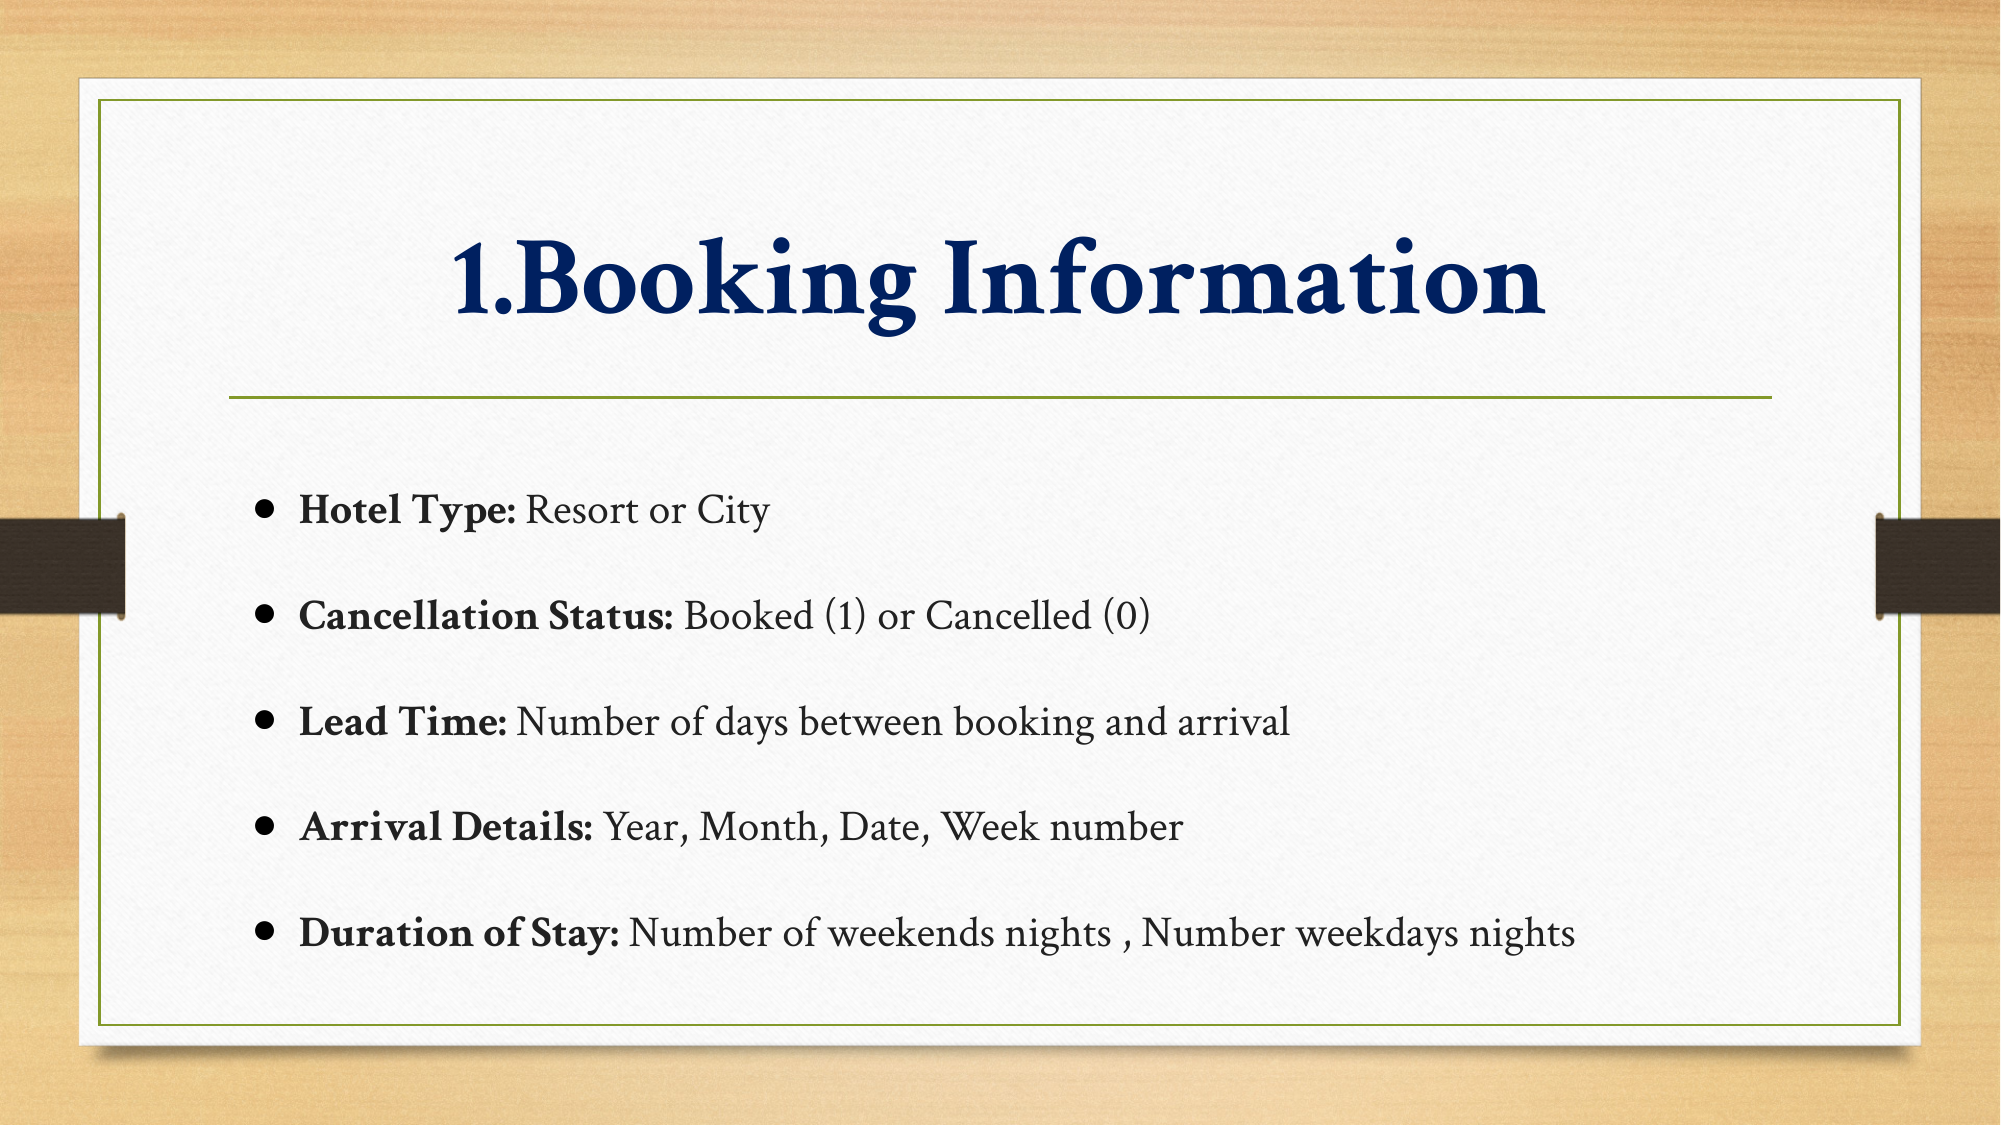

# 1.Booking Information

Hotel Type: Resort or City

Cancellation Status: Booked (1) or Cancelled (0)

Lead Time: Number of days between booking and arrival

Arrival Details: Year, Month, Date, Week number

Duration of Stay: Number of weekends nights , Number weekdays nights